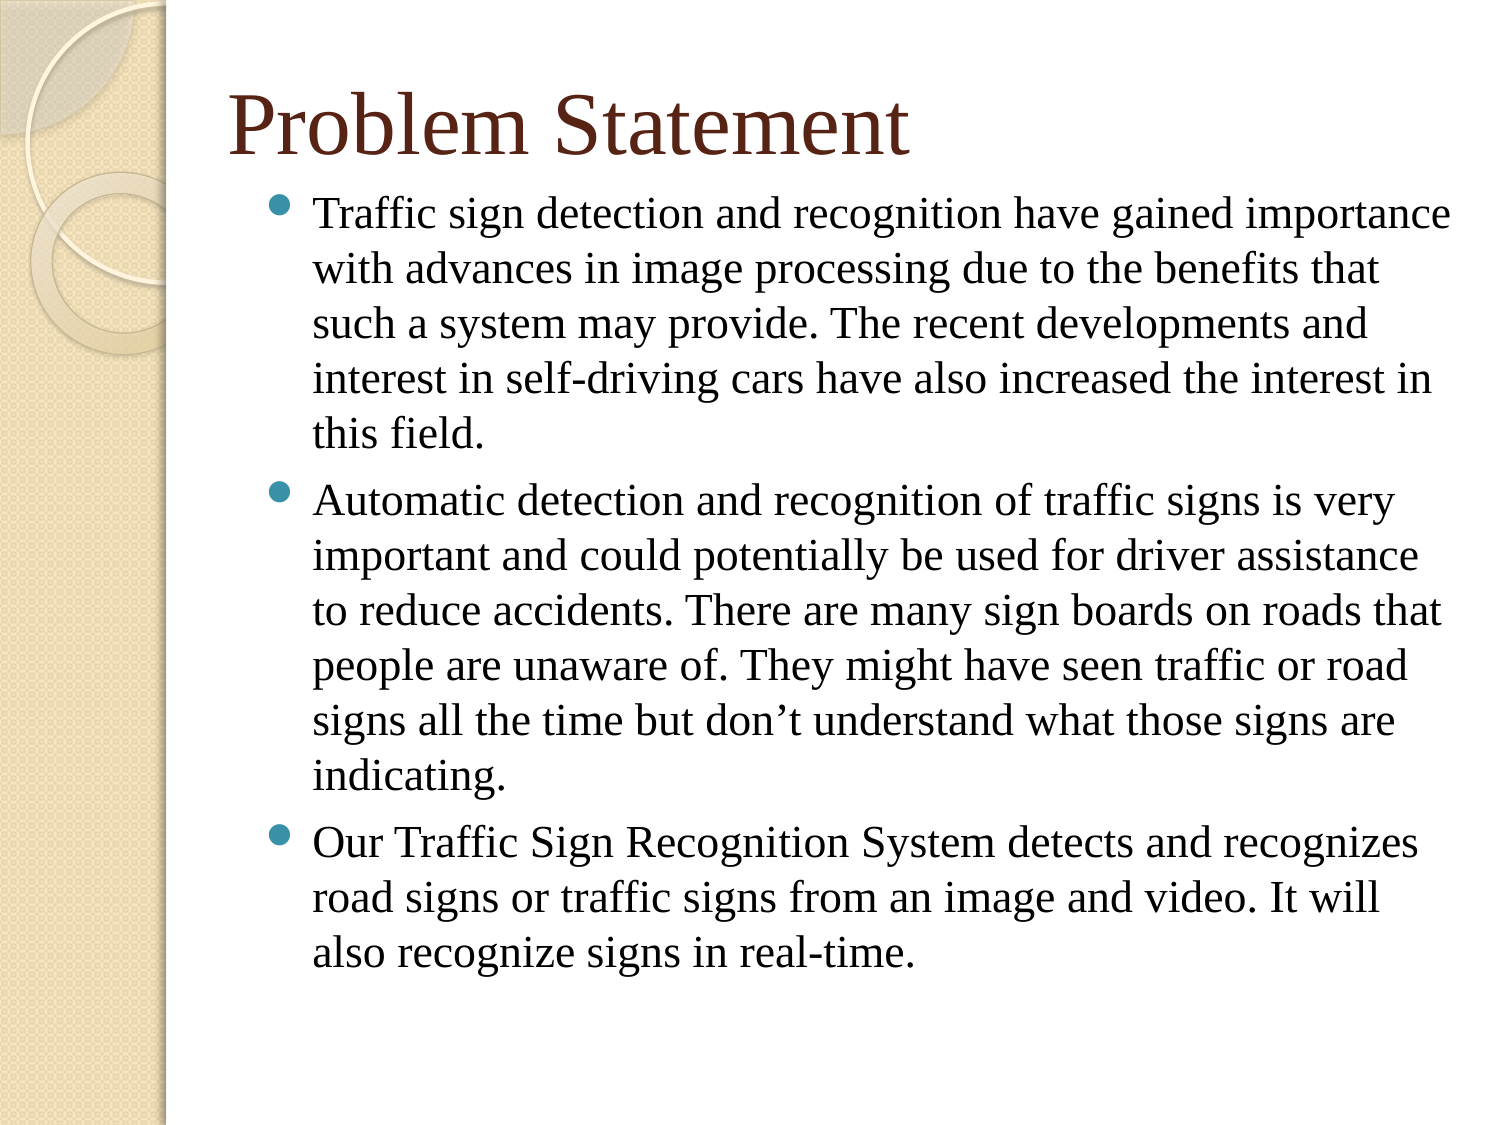

# Problem Statement
Traffic sign detection and recognition have gained importance with advances in image processing due to the benefits that such a system may provide. The recent developments and interest in self-driving cars have also increased the interest in this field.
Automatic detection and recognition of traffic signs is very important and could potentially be used for driver assistance to reduce accidents. There are many sign boards on roads that people are unaware of. They might have seen traffic or road signs all the time but don’t understand what those signs are indicating.
Our Traffic Sign Recognition System detects and recognizes road signs or traffic signs from an image and video. It will also recognize signs in real-time.